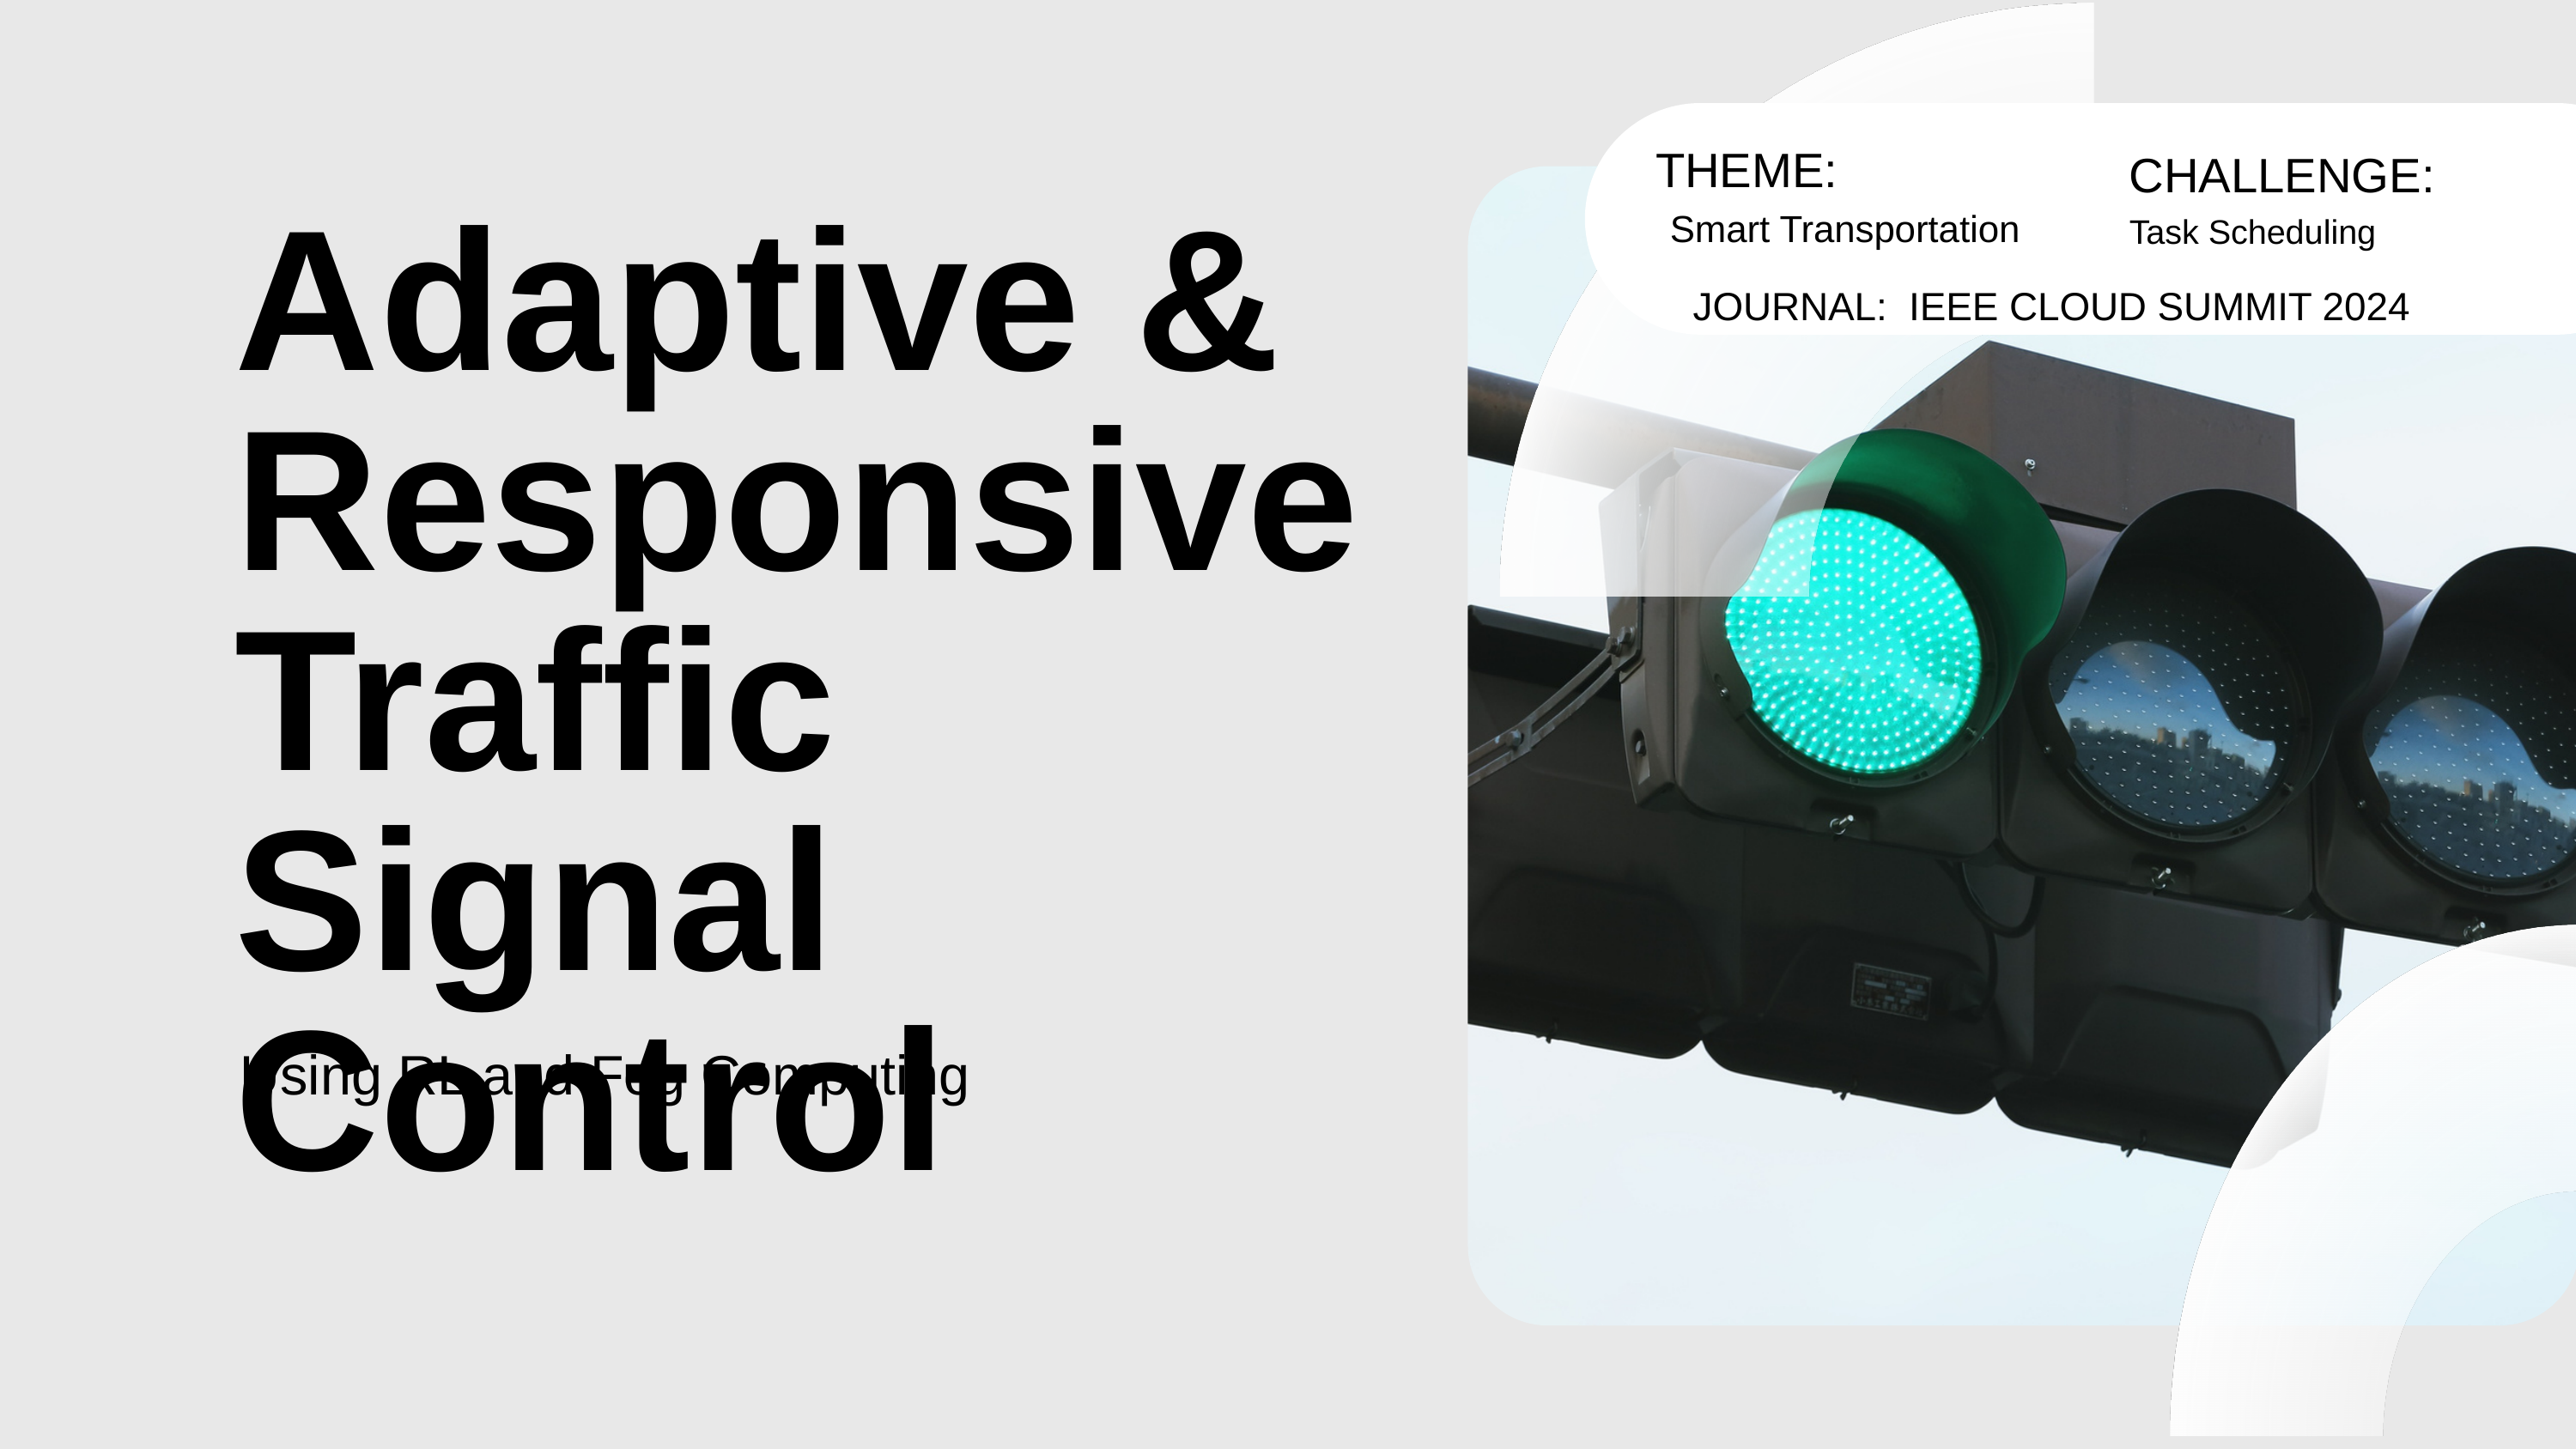

THEME:
CHALLENGE:
Task Scheduling

Smart Transportation
Adaptive & Responsive Traffic Signal Control
Using RL and Fog Computing
JOURNAL:  IEEE CLOUD SUMMIT 2024